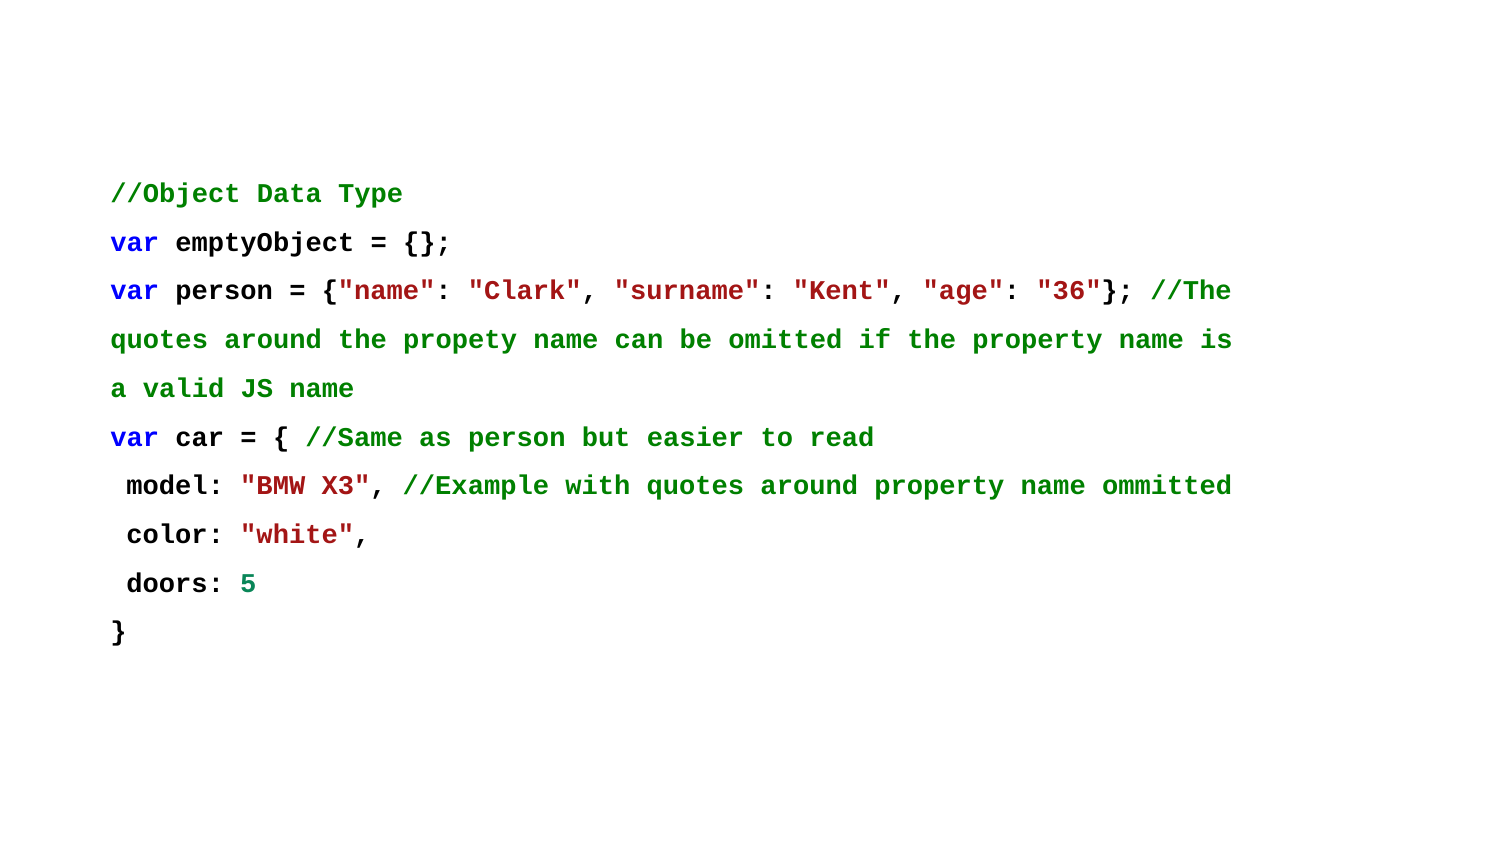

//Object Data Type
var emptyObject = {};
var person = {"name": "Clark", "surname": "Kent", "age": "36"}; //The quotes around the propety name can be omitted if the property name is a valid JS name
var car = { //Same as person but easier to read
 model: "BMW X3", //Example with quotes around property name ommitted
 color: "white",
 doors: 5
}